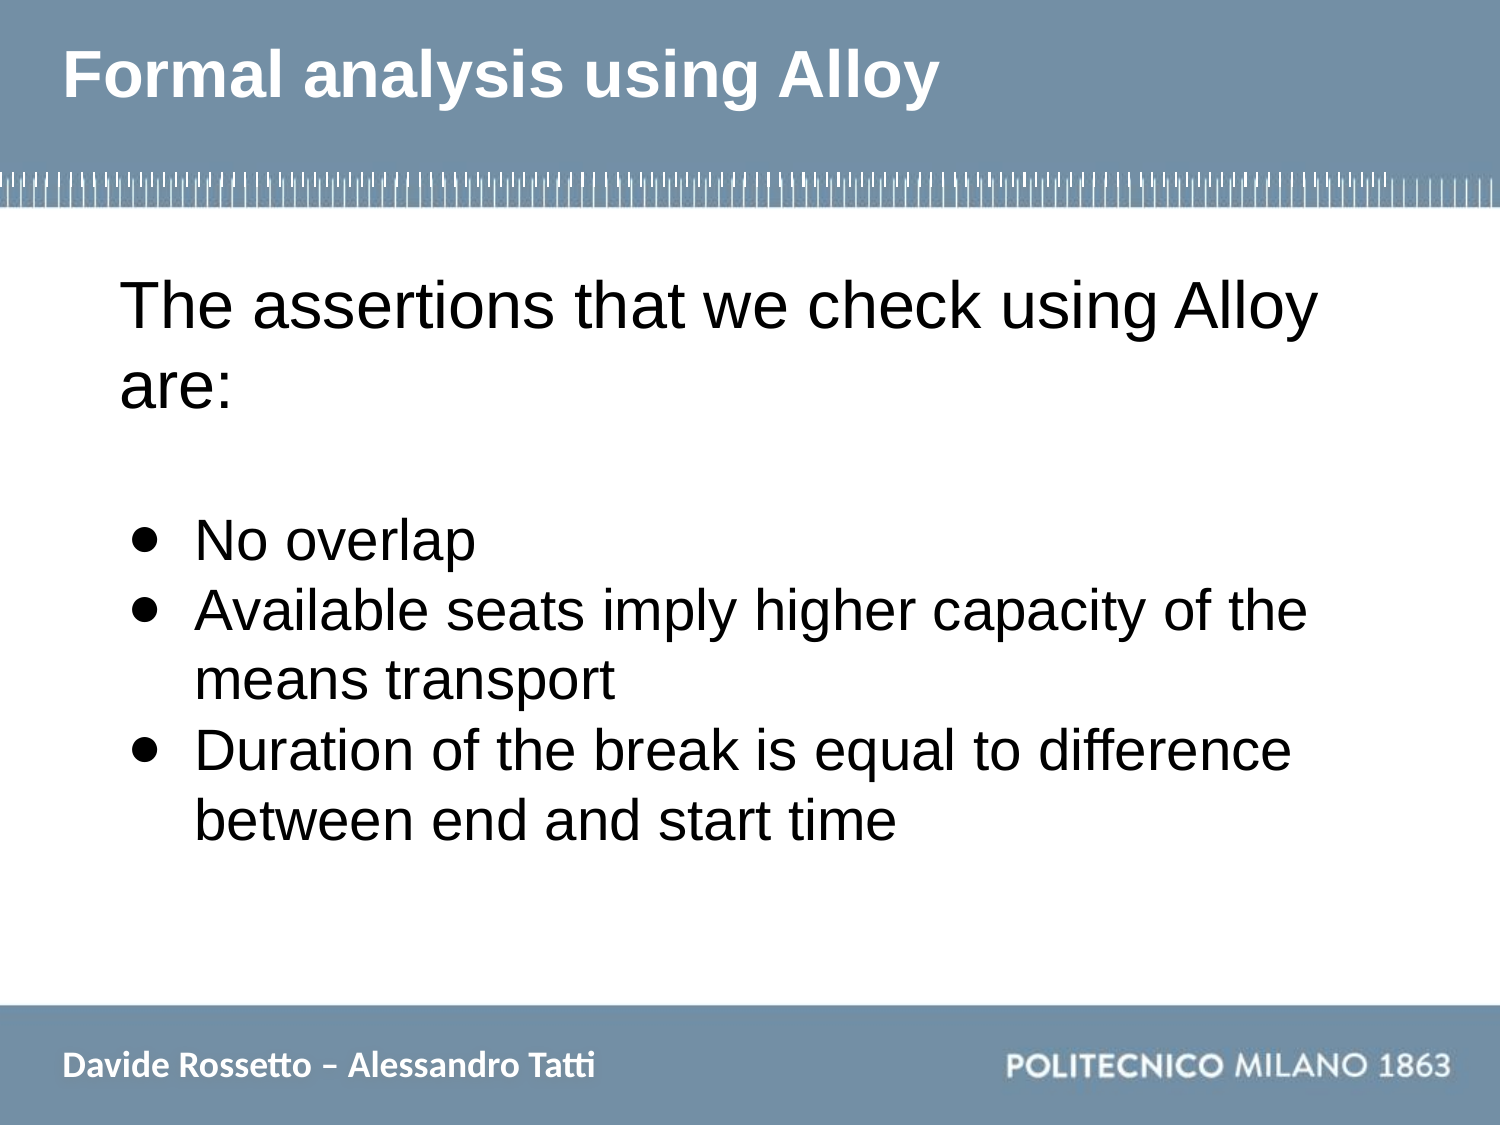

# Formal analysis using Alloy
The assertions that we check using Alloy are:

No overlap
Available seats imply higher capacity of the means transport
Duration of the break is equal to difference between end and start time
Davide Rossetto – Alessandro Tatti